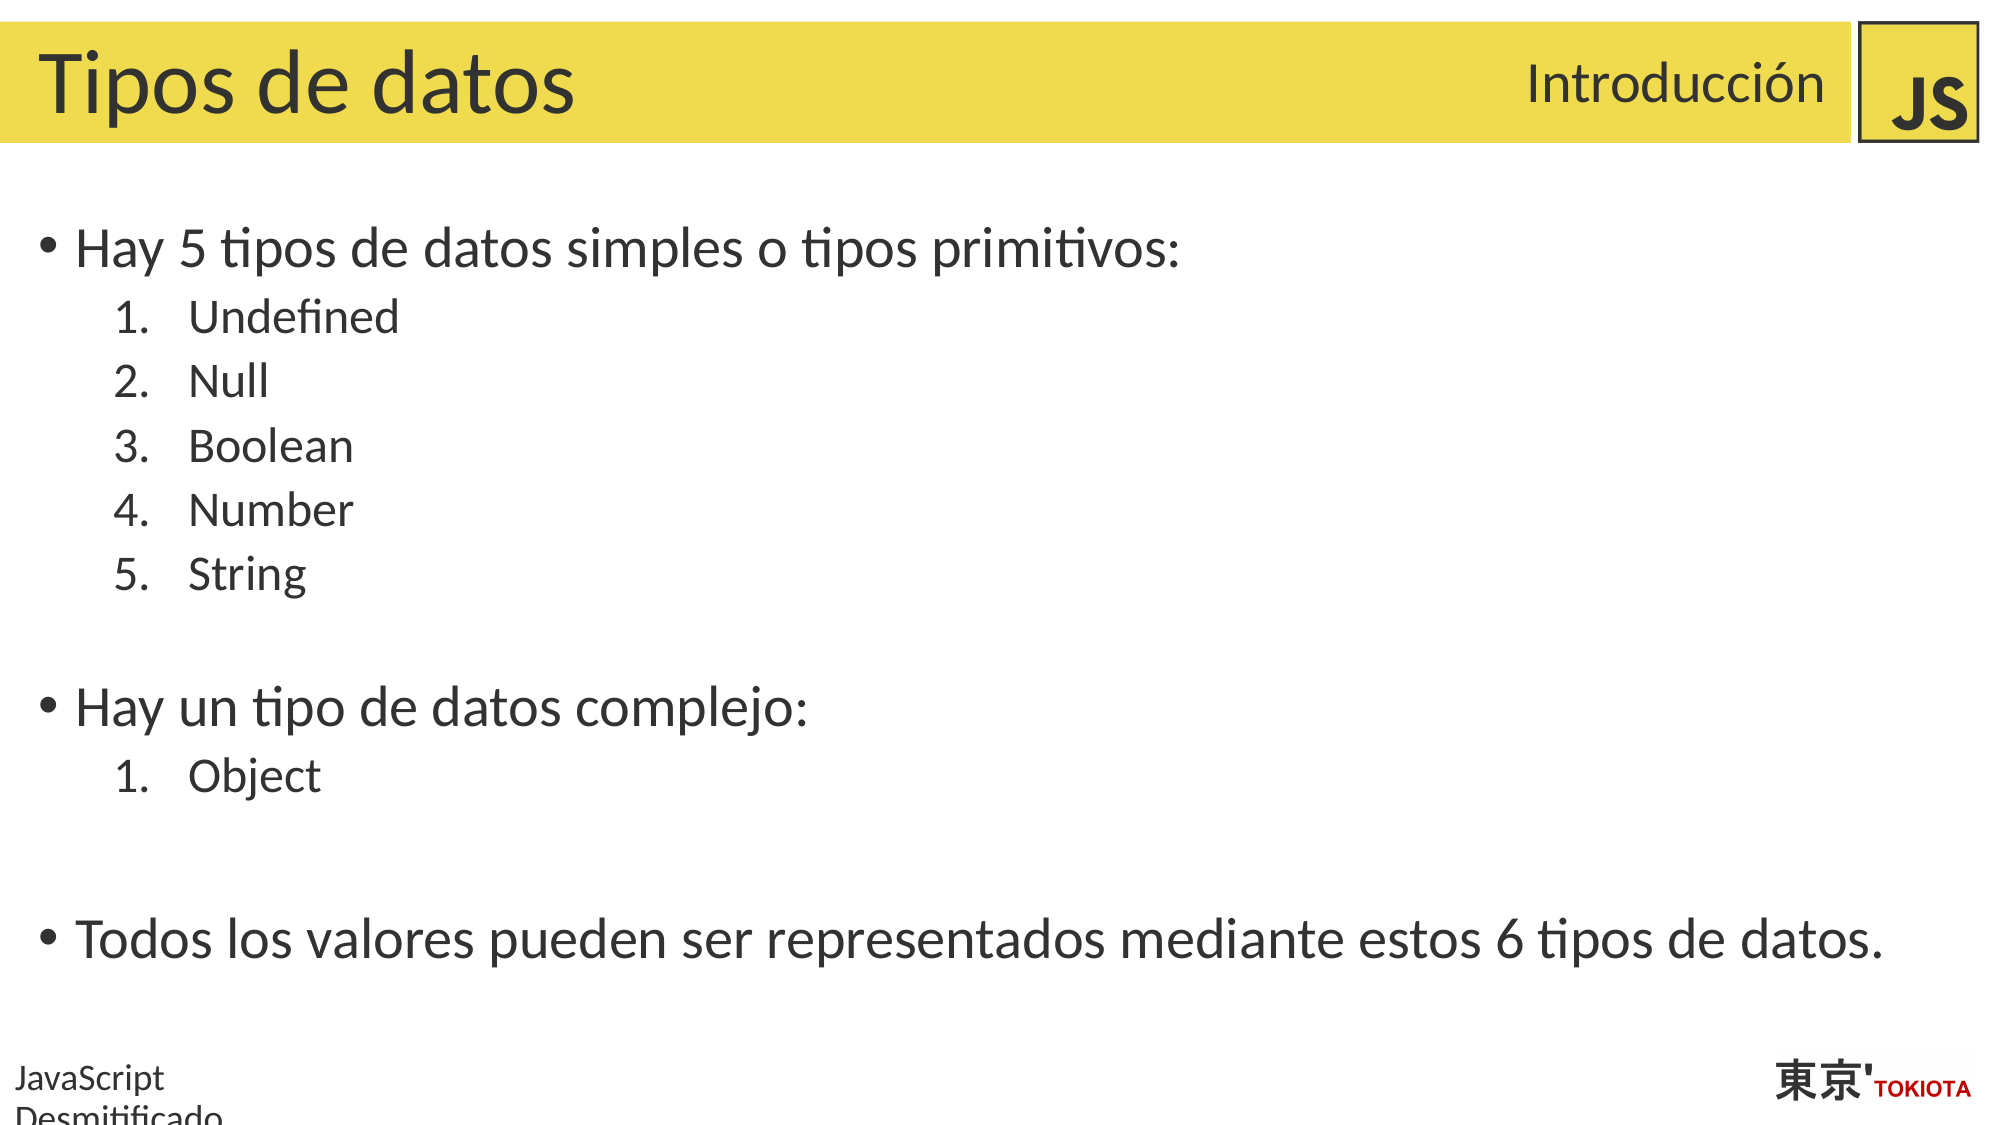

# Tipos de datos
Introducción
Hay 5 tipos de datos simples o tipos primitivos:
Undefined
Null
Boolean
Number
String
Hay un tipo de datos complejo:
Object

Todos los valores pueden ser representados mediante estos 6 tipos de datos.